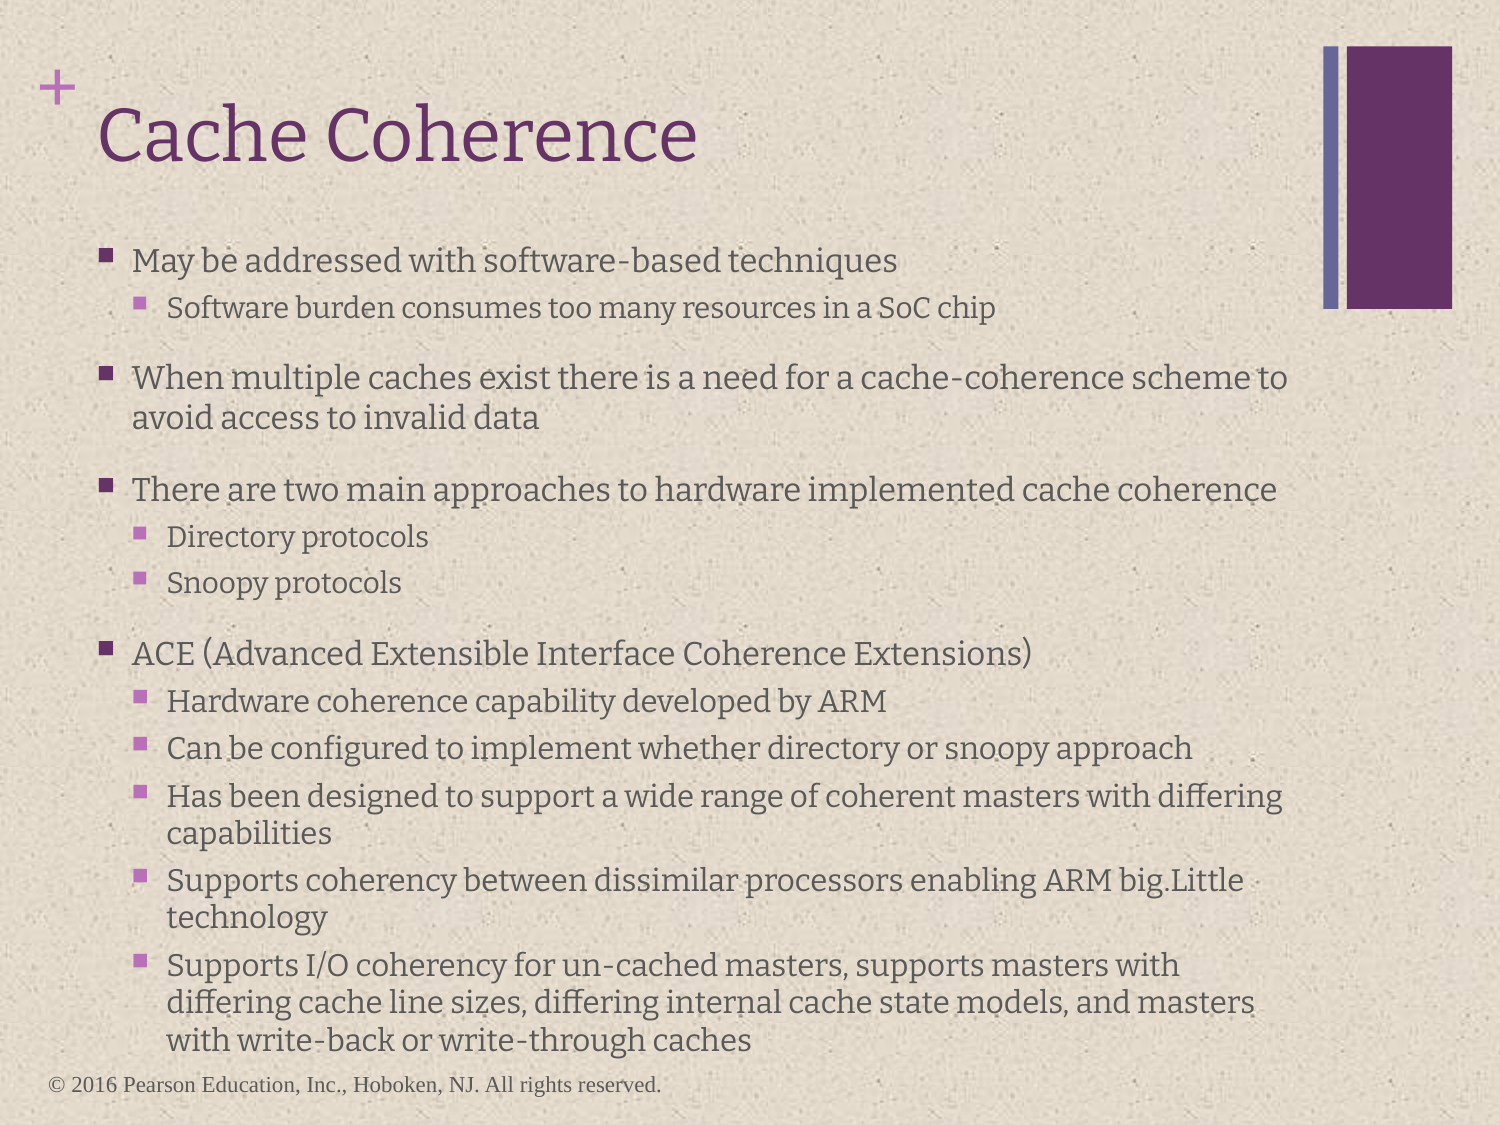

# Cache Coherence
May be addressed with software-based techniques
Software burden consumes too many resources in a SoC chip
When multiple caches exist there is a need for a cache-coherence scheme to avoid access to invalid data
There are two main approaches to hardware implemented cache coherence
Directory protocols
Snoopy protocols
ACE (Advanced Extensible Interface Coherence Extensions)
Hardware coherence capability developed by ARM
Can be configured to implement whether directory or snoopy approach
Has been designed to support a wide range of coherent masters with differing capabilities
Supports coherency between dissimilar processors enabling ARM big.Little technology
Supports I/O coherency for un-cached masters, supports masters with differing cache line sizes, differing internal cache state models, and masters with write-back or write-through caches
© 2016 Pearson Education, Inc., Hoboken, NJ. All rights reserved.